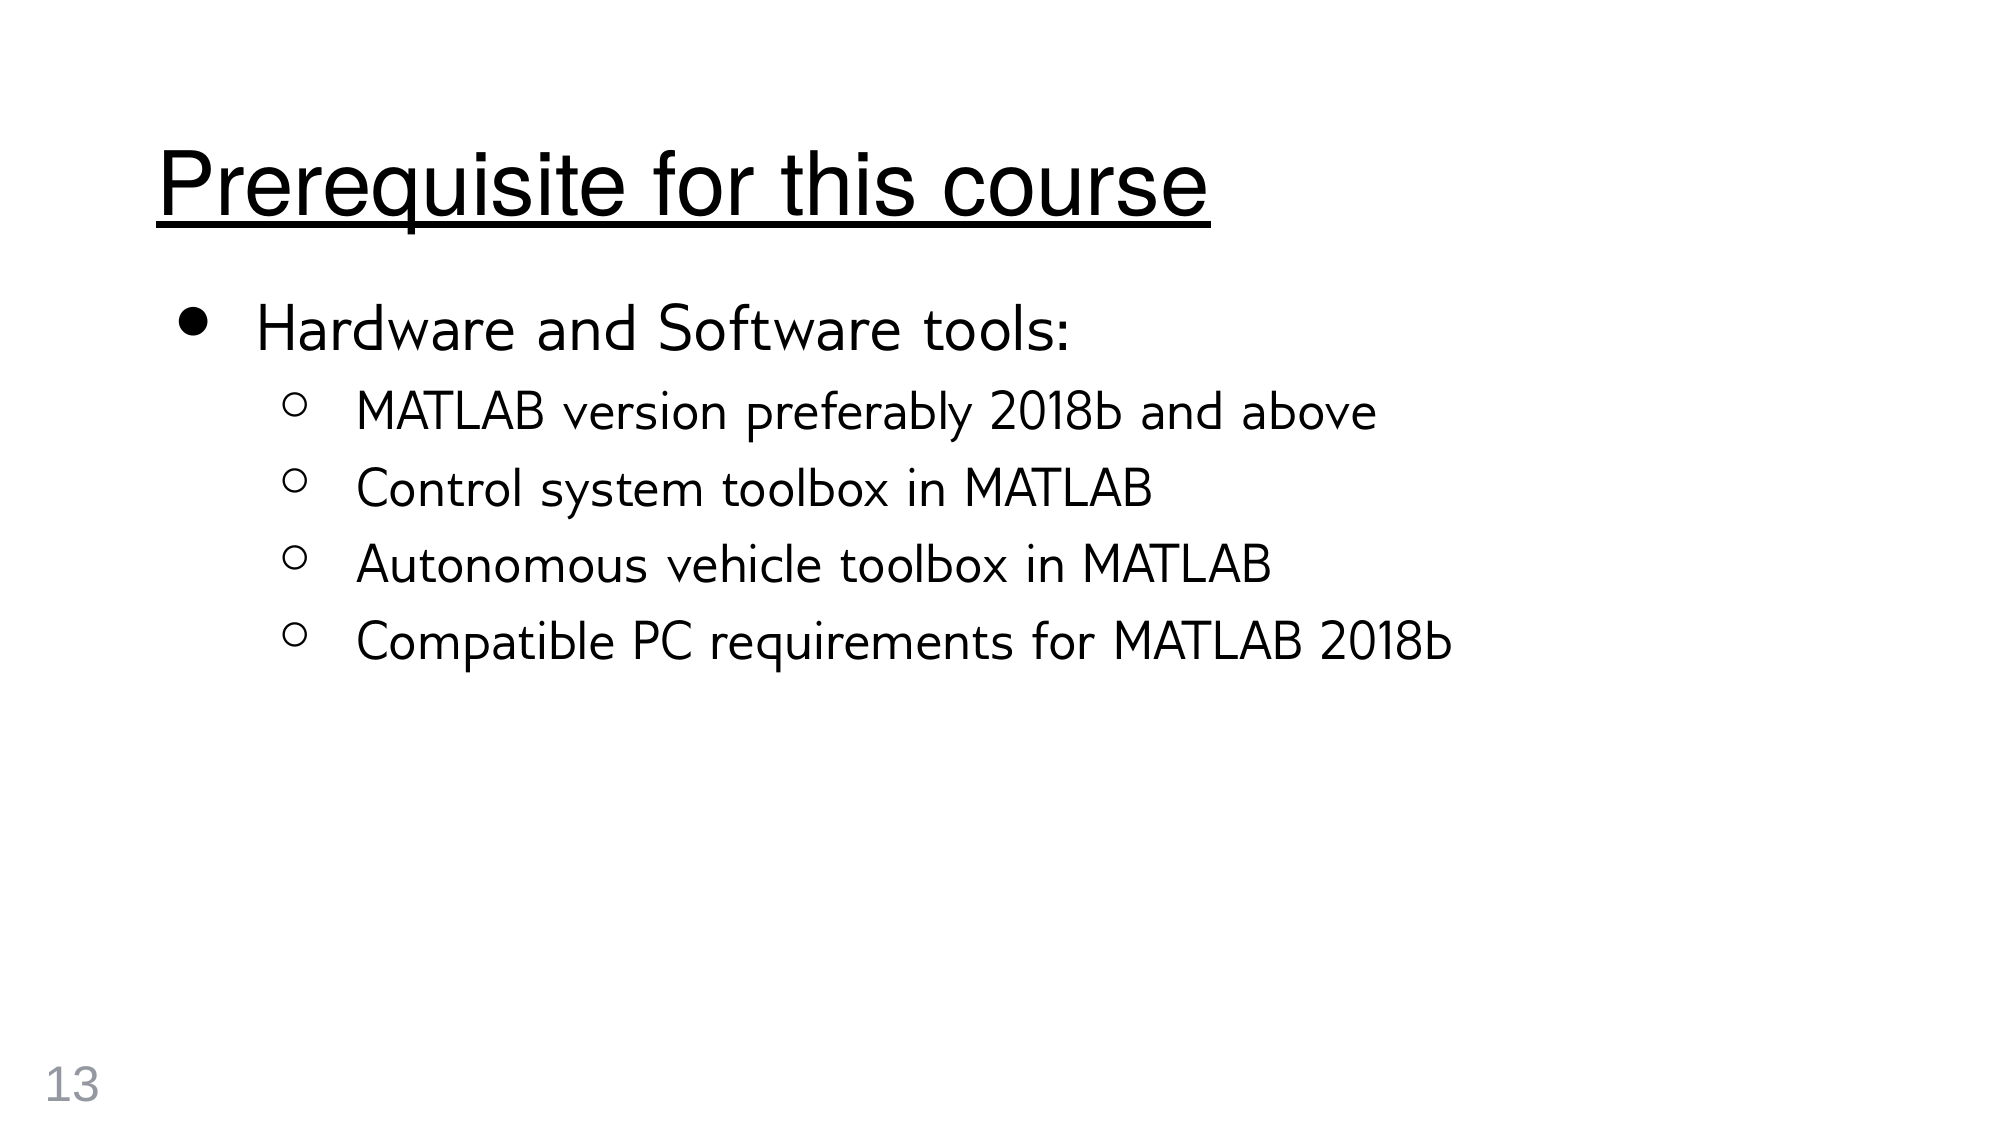

# Prerequisite for this course
Hardware and Software tools:
MATLAB version preferably 2018b and above
Control system toolbox in MATLAB
Autonomous vehicle toolbox in MATLAB
Compatible PC requirements for MATLAB 2018b

13